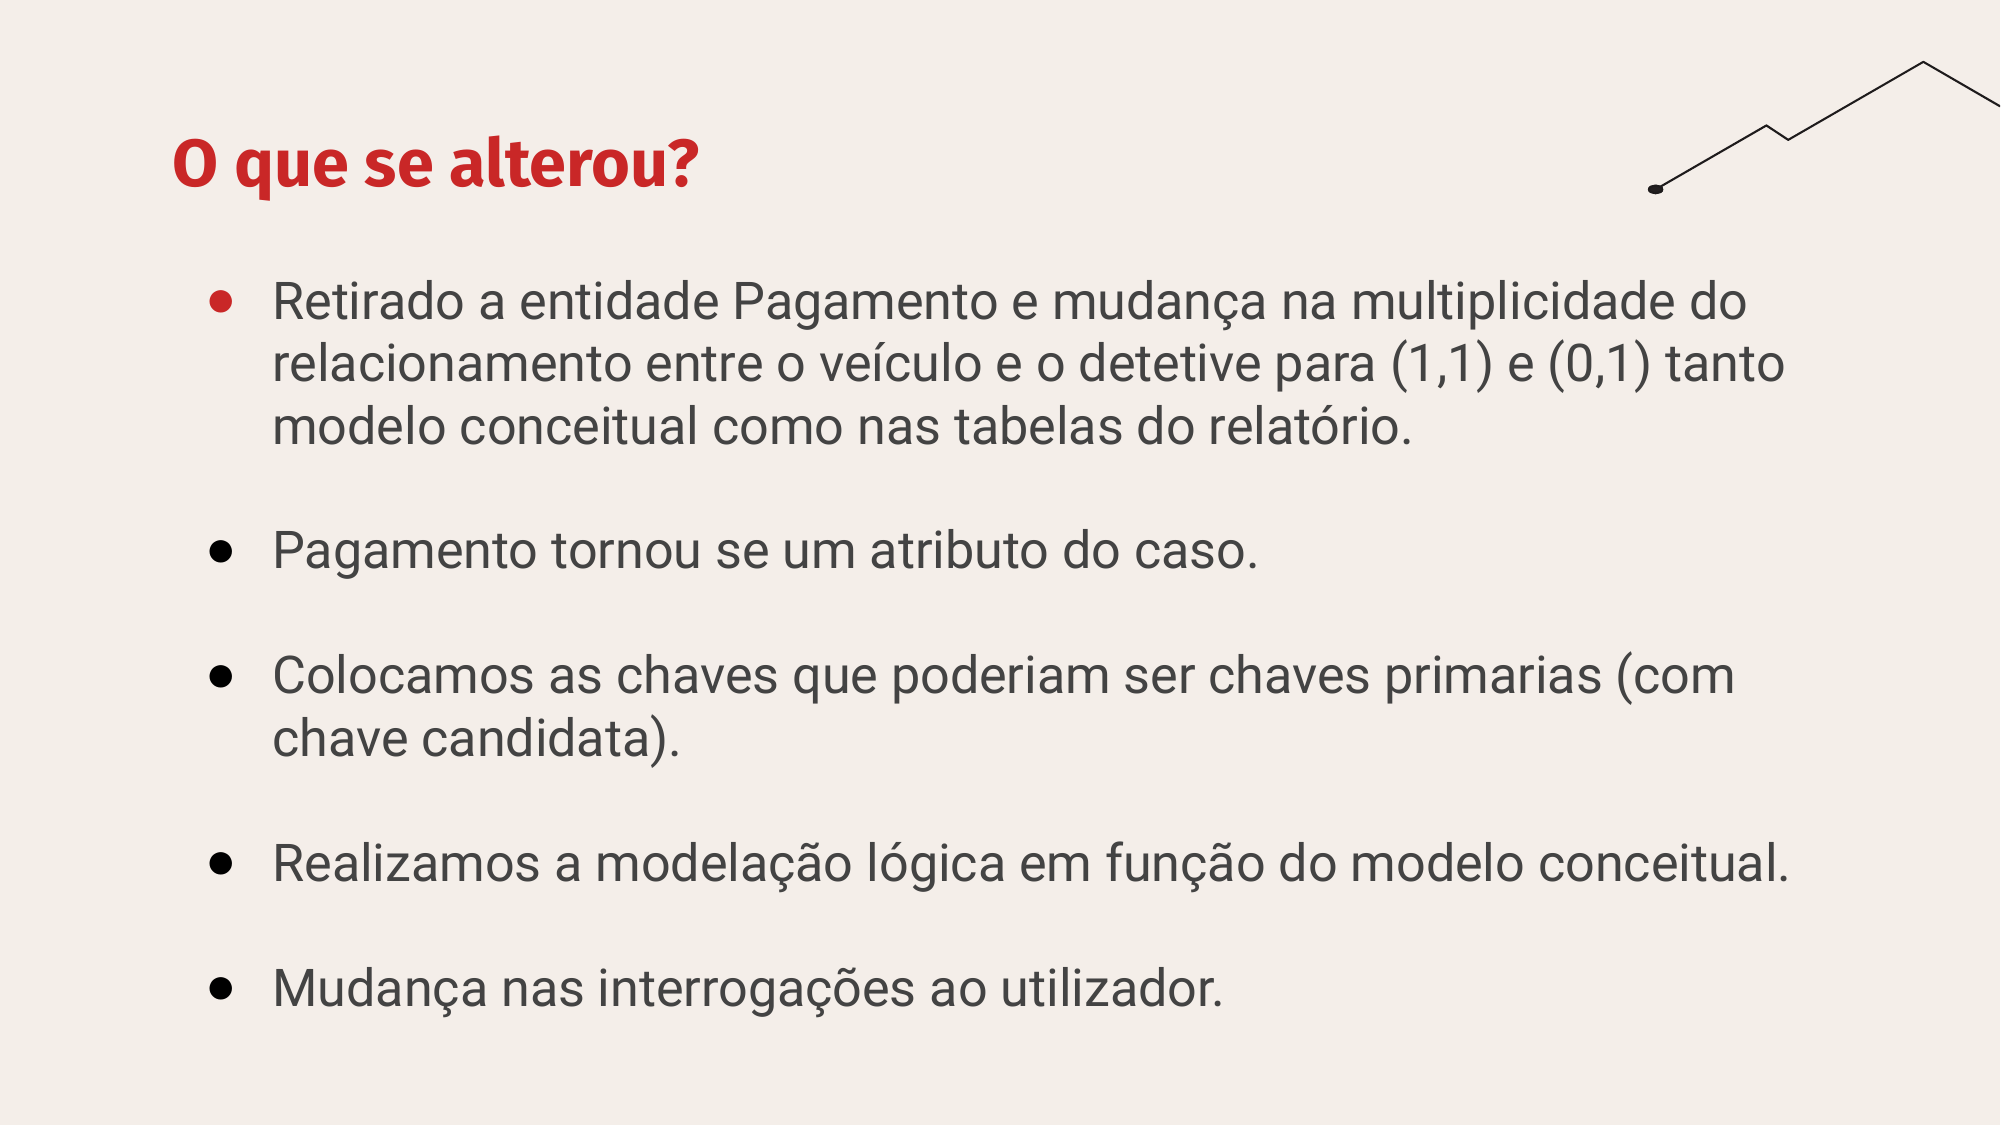

# O que se alterou?
Retirado a entidade Pagamento e mudança na multiplicidade do relacionamento entre o veículo e o detetive para (1,1) e (0,1) tanto modelo conceitual como nas tabelas do relatório.

Pagamento tornou se um atributo do caso.

Colocamos as chaves que poderiam ser chaves primarias (com chave candidata).

Realizamos a modelação lógica em função do modelo conceitual.

Mudança nas interrogações ao utilizador.